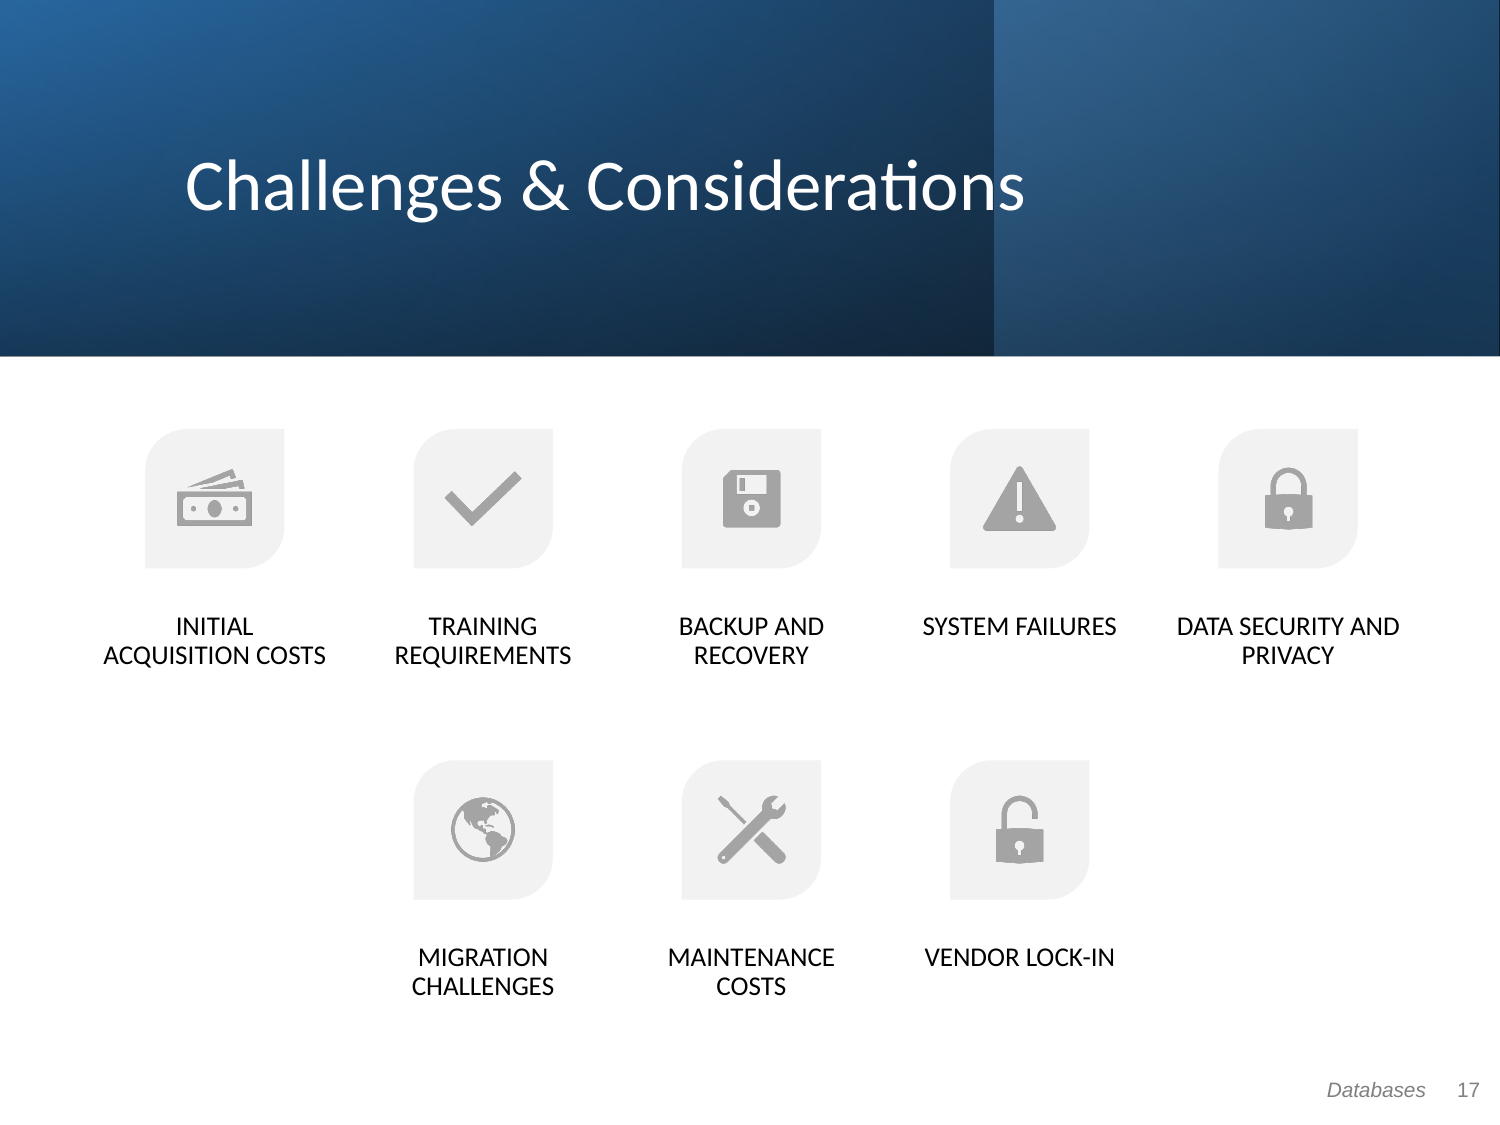

# Challenges & Considerations
Initial Acquisition Costs
Training Requirements
Backup and Recovery
System Failures
Data Security and Privacy
Migration Challenges
Maintenance Costs
Vendor Lock-In
Databases
17